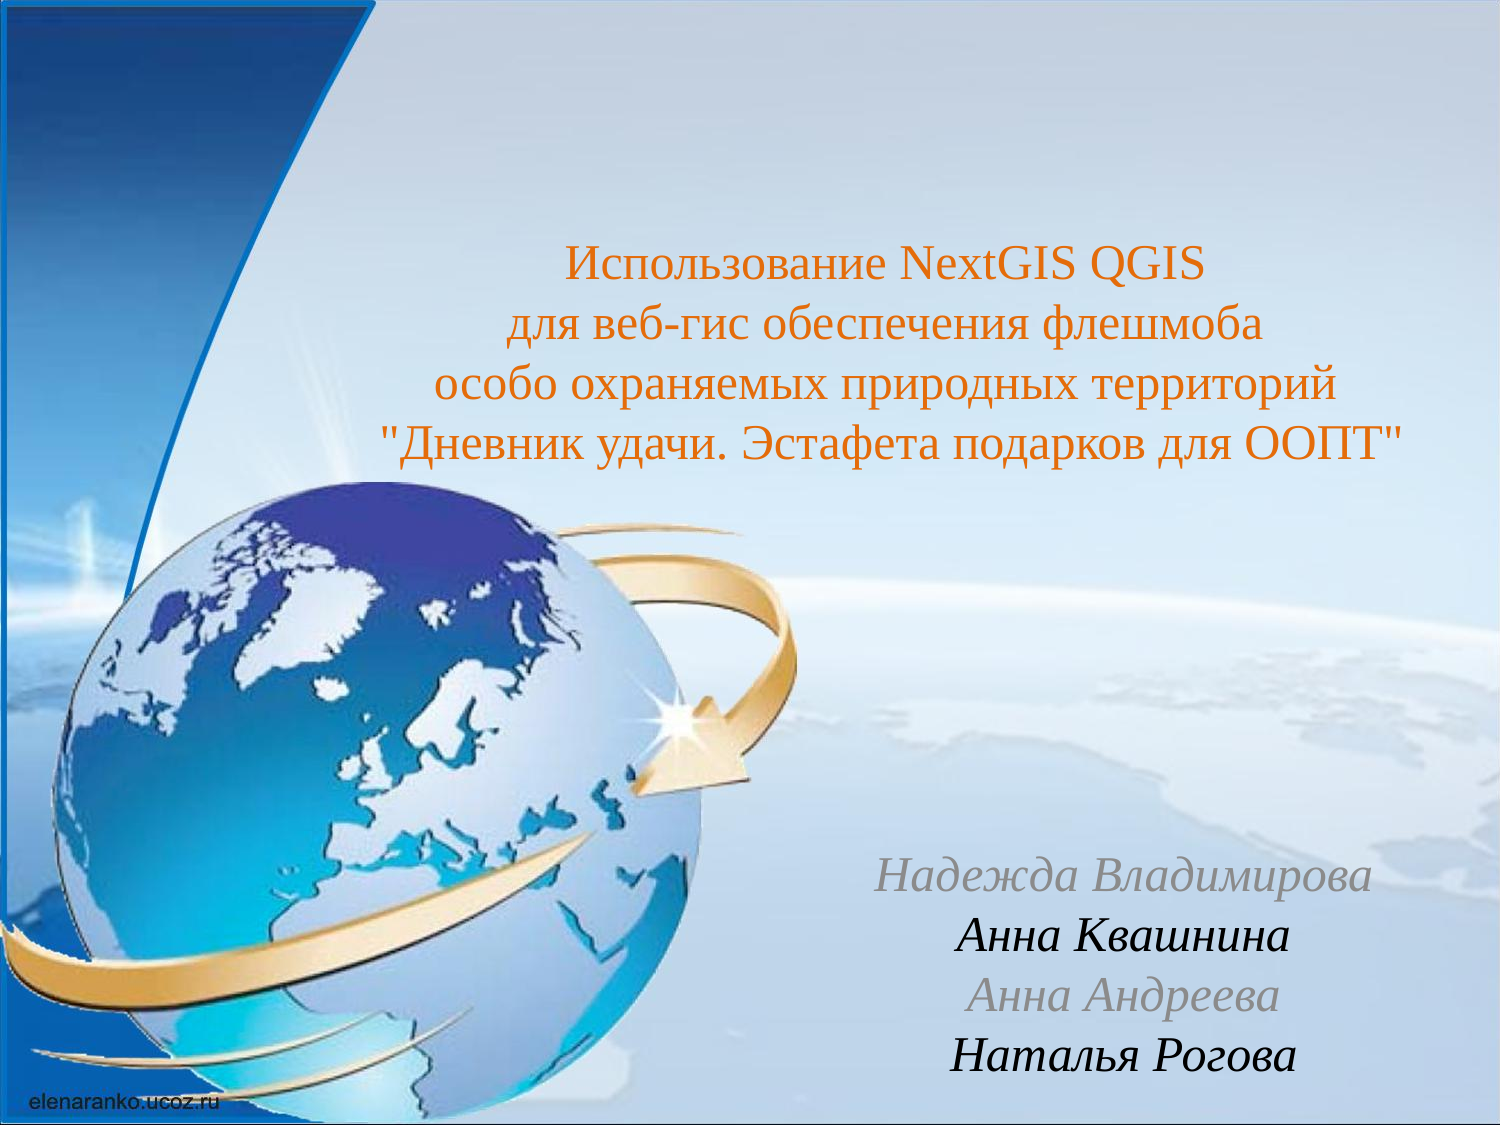

Использование NextGIS QGIS
для веб-гис обеспечения флешмоба
особо охраняемых природных территорий
"Дневник удачи. Эстафета подарков для ООПТ"
Надежда Владимирова
Анна Квашнина
Анна Андреева
Наталья Рогова